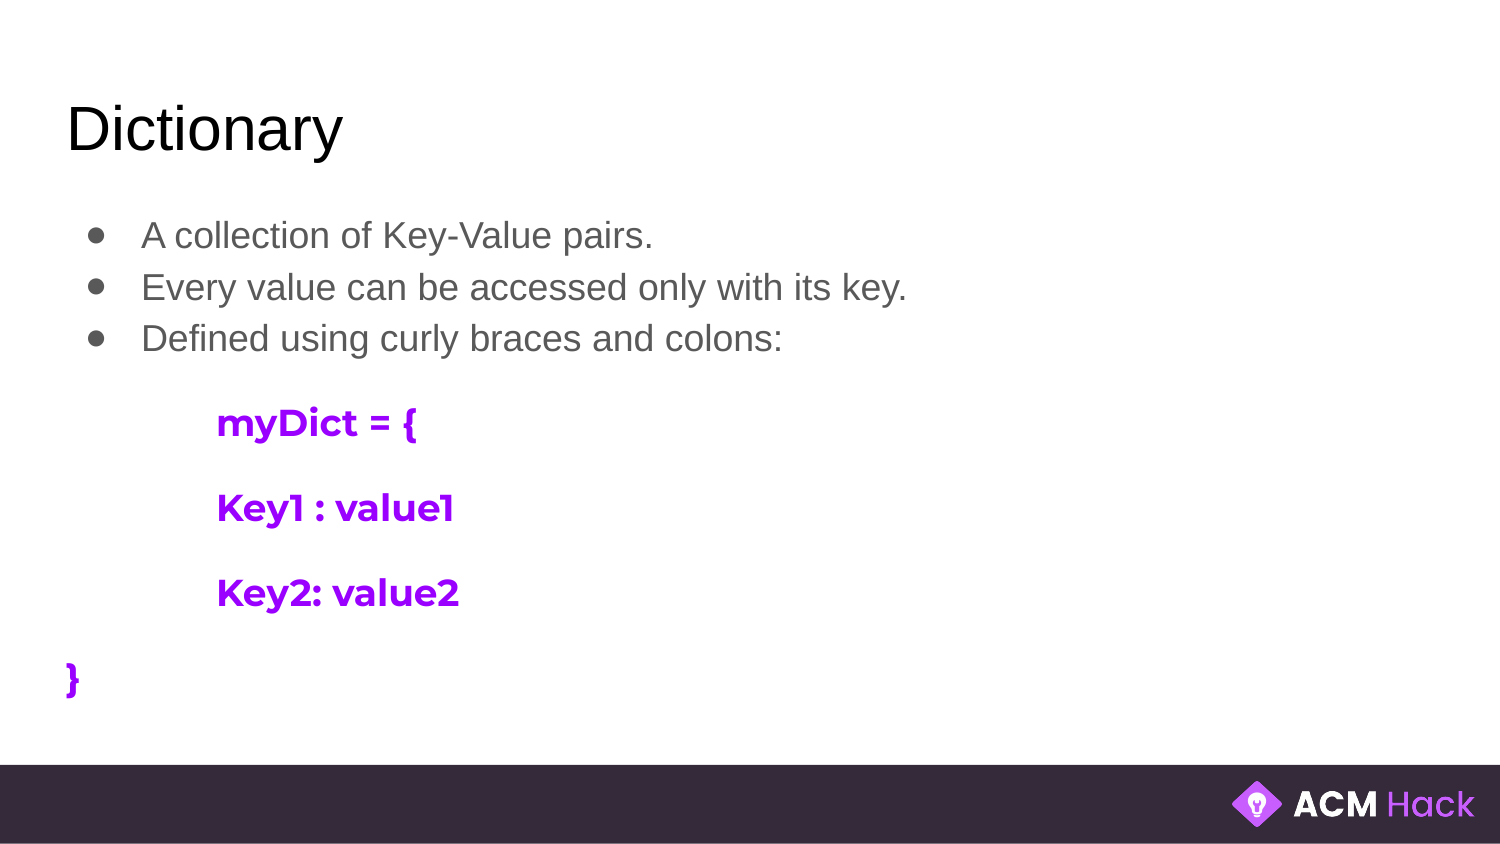

# Dictionary
A collection of Key-Value pairs.
Every value can be accessed only with its key.
Defined using curly braces and colons:
	myDict = {
	Key1 : value1
	Key2: value2
}